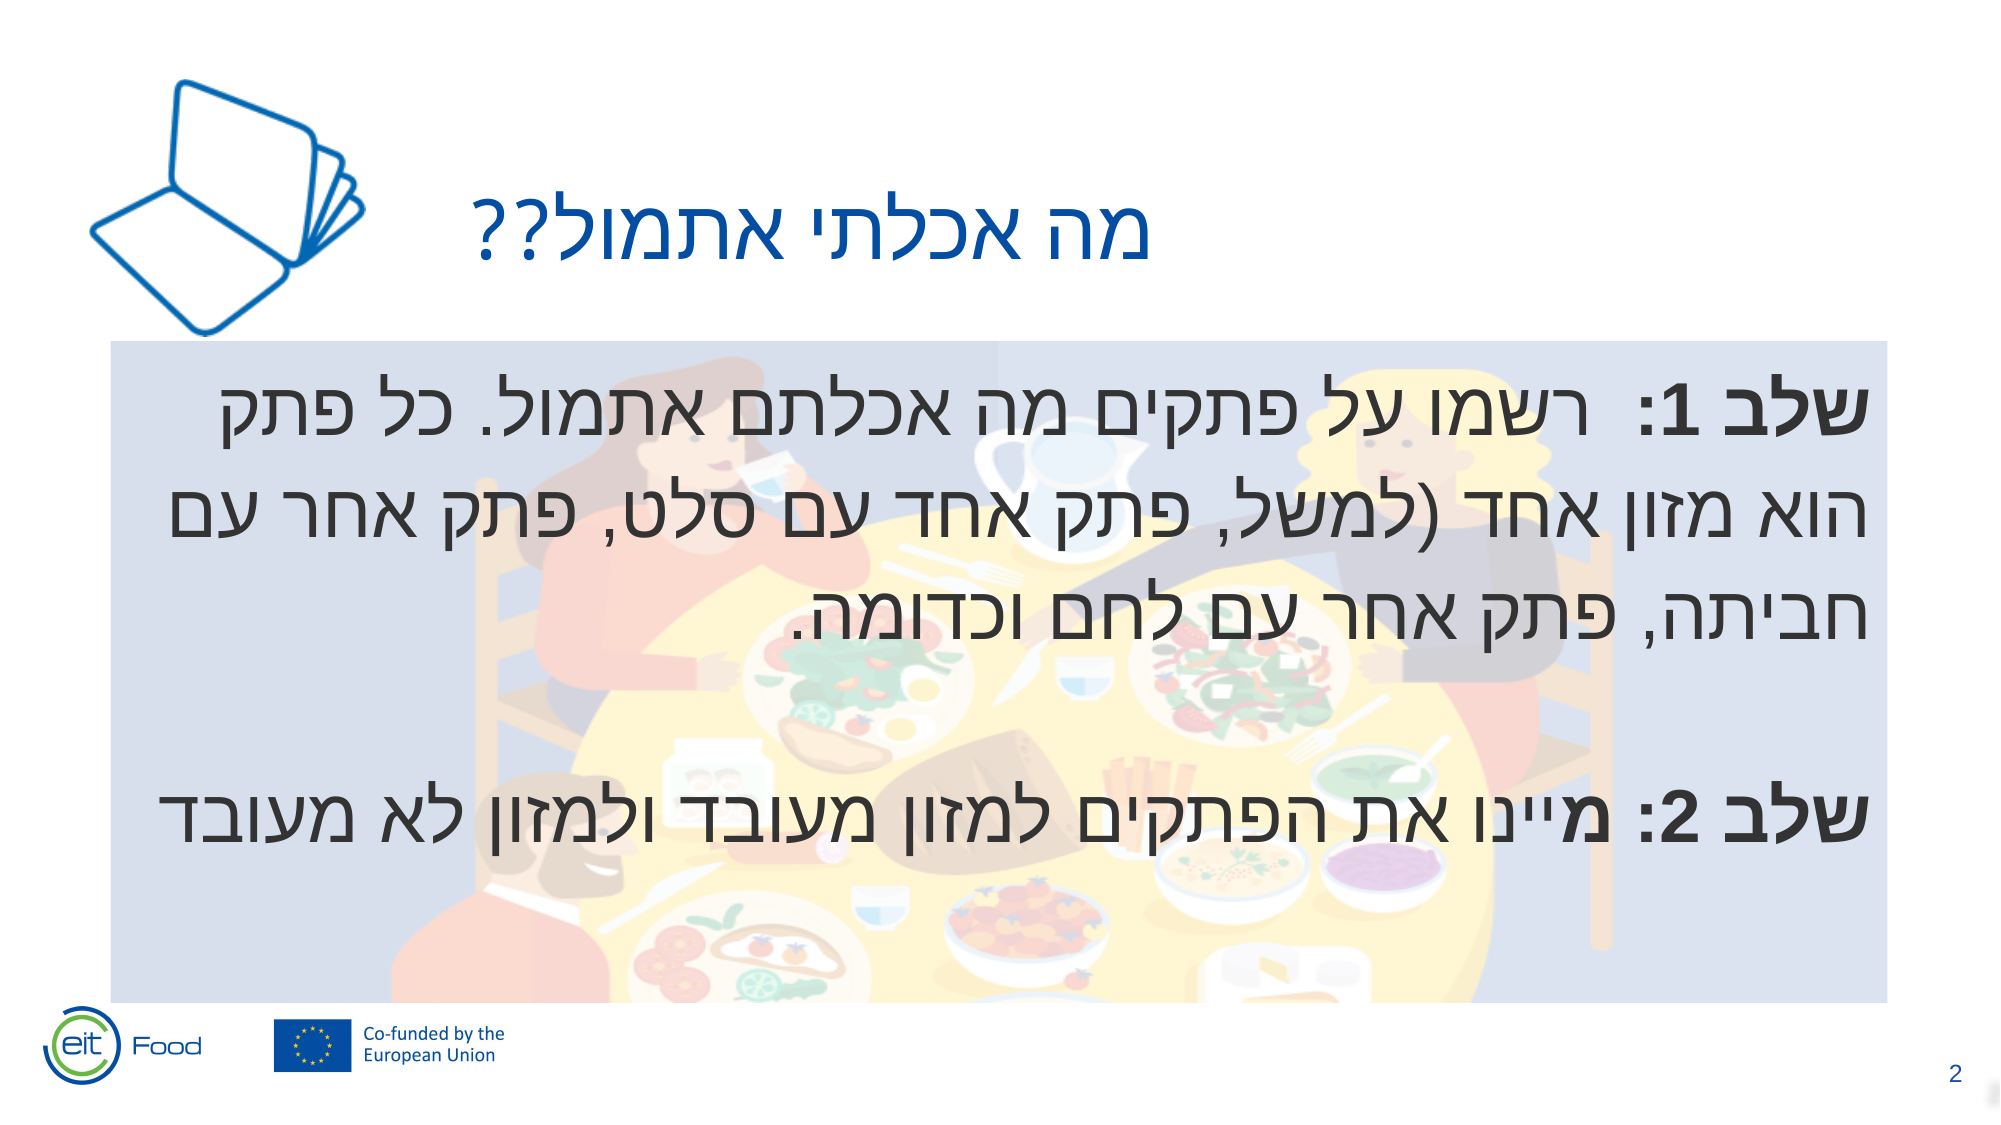

מה אכלתי אתמול??

שלב 1:  רשמו על פתקים מה אכלתם אתמול. כל פתק הוא מזון אחד (למשל, פתק אחד עם סלט, פתק אחר עם חביתה, פתק אחר עם לחם וכדומה.

שלב 2: מיינו את הפתקים למזון מעובד ולמזון לא מעובד
2